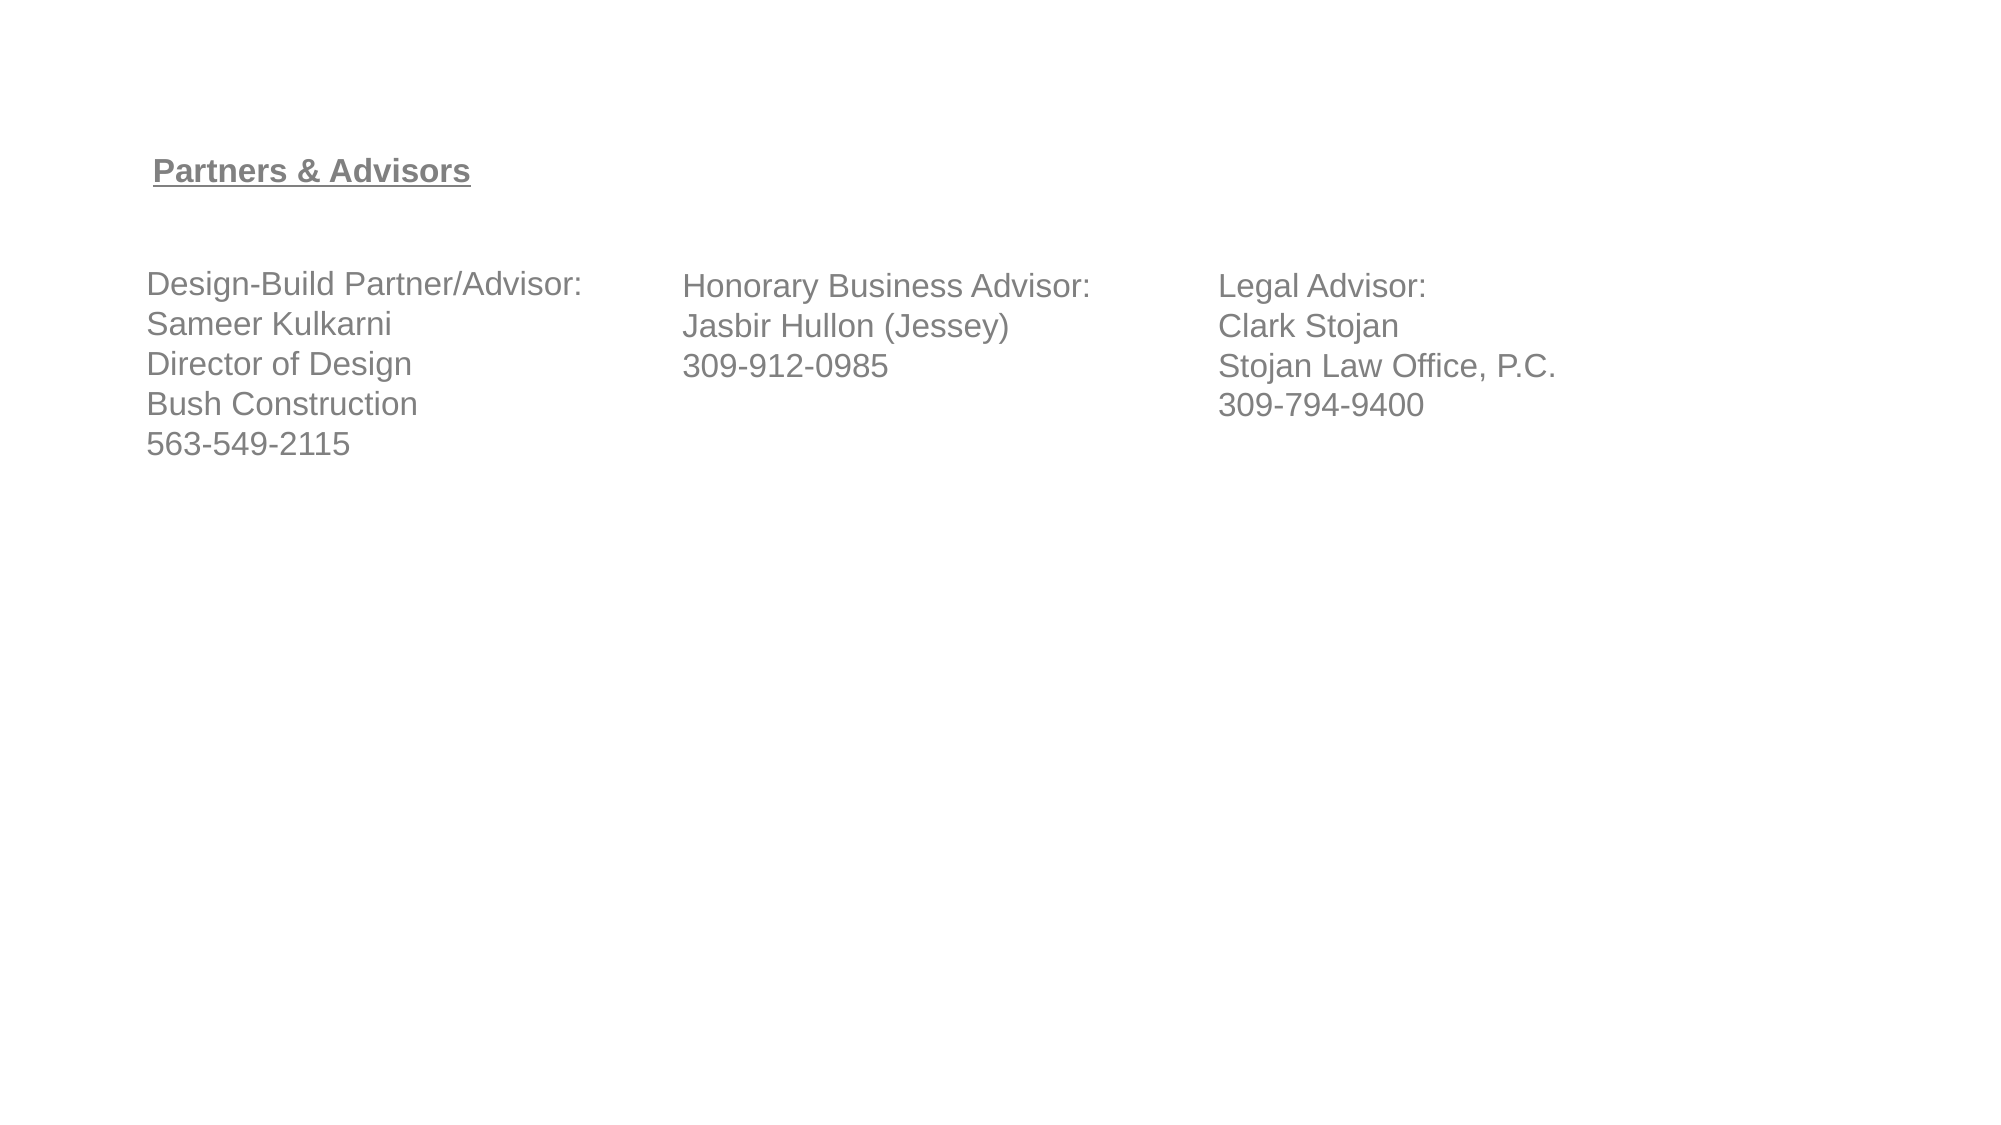

Partners & Advisors

Design-Build Partner/Advisor:
Sameer Kulkarni
Director of Design
Bush Construction
563-549-2115

Honorary Business Advisor:
Jasbir Hullon (Jessey)
309-912-0985

Legal Advisor:
Clark Stojan
Stojan Law Office, P.C.
309-794-9400